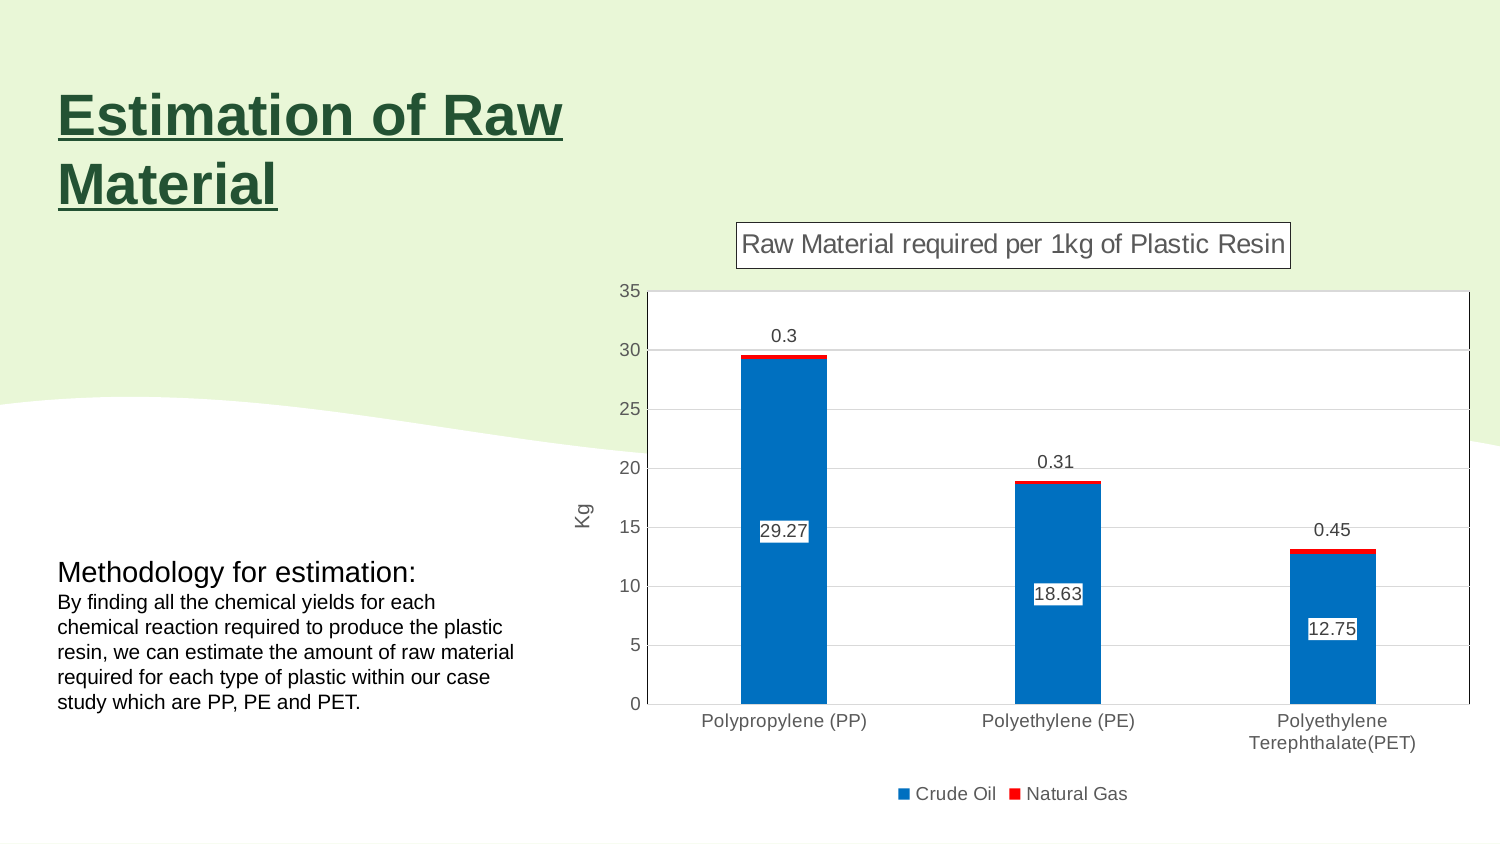

# Estimation of Raw Material

### Chart: Raw Material required per 1kg of Plastic Resin

| Category | Crude Oil | Natural Gas |
|---|---|---|
| Polypropylene (PP) | 29.27 | 0.3 |
| Polyethylene (PE) | 18.63 | 0.31 |
| Polyethylene Terephthalate(PET) | 12.75 | 0.45 |
Methodology for estimation:
By finding all the chemical yields for each chemical reaction required to produce the plastic resin, we can estimate the amount of raw material required for each type of plastic within our case study which are PP, PE and PET.